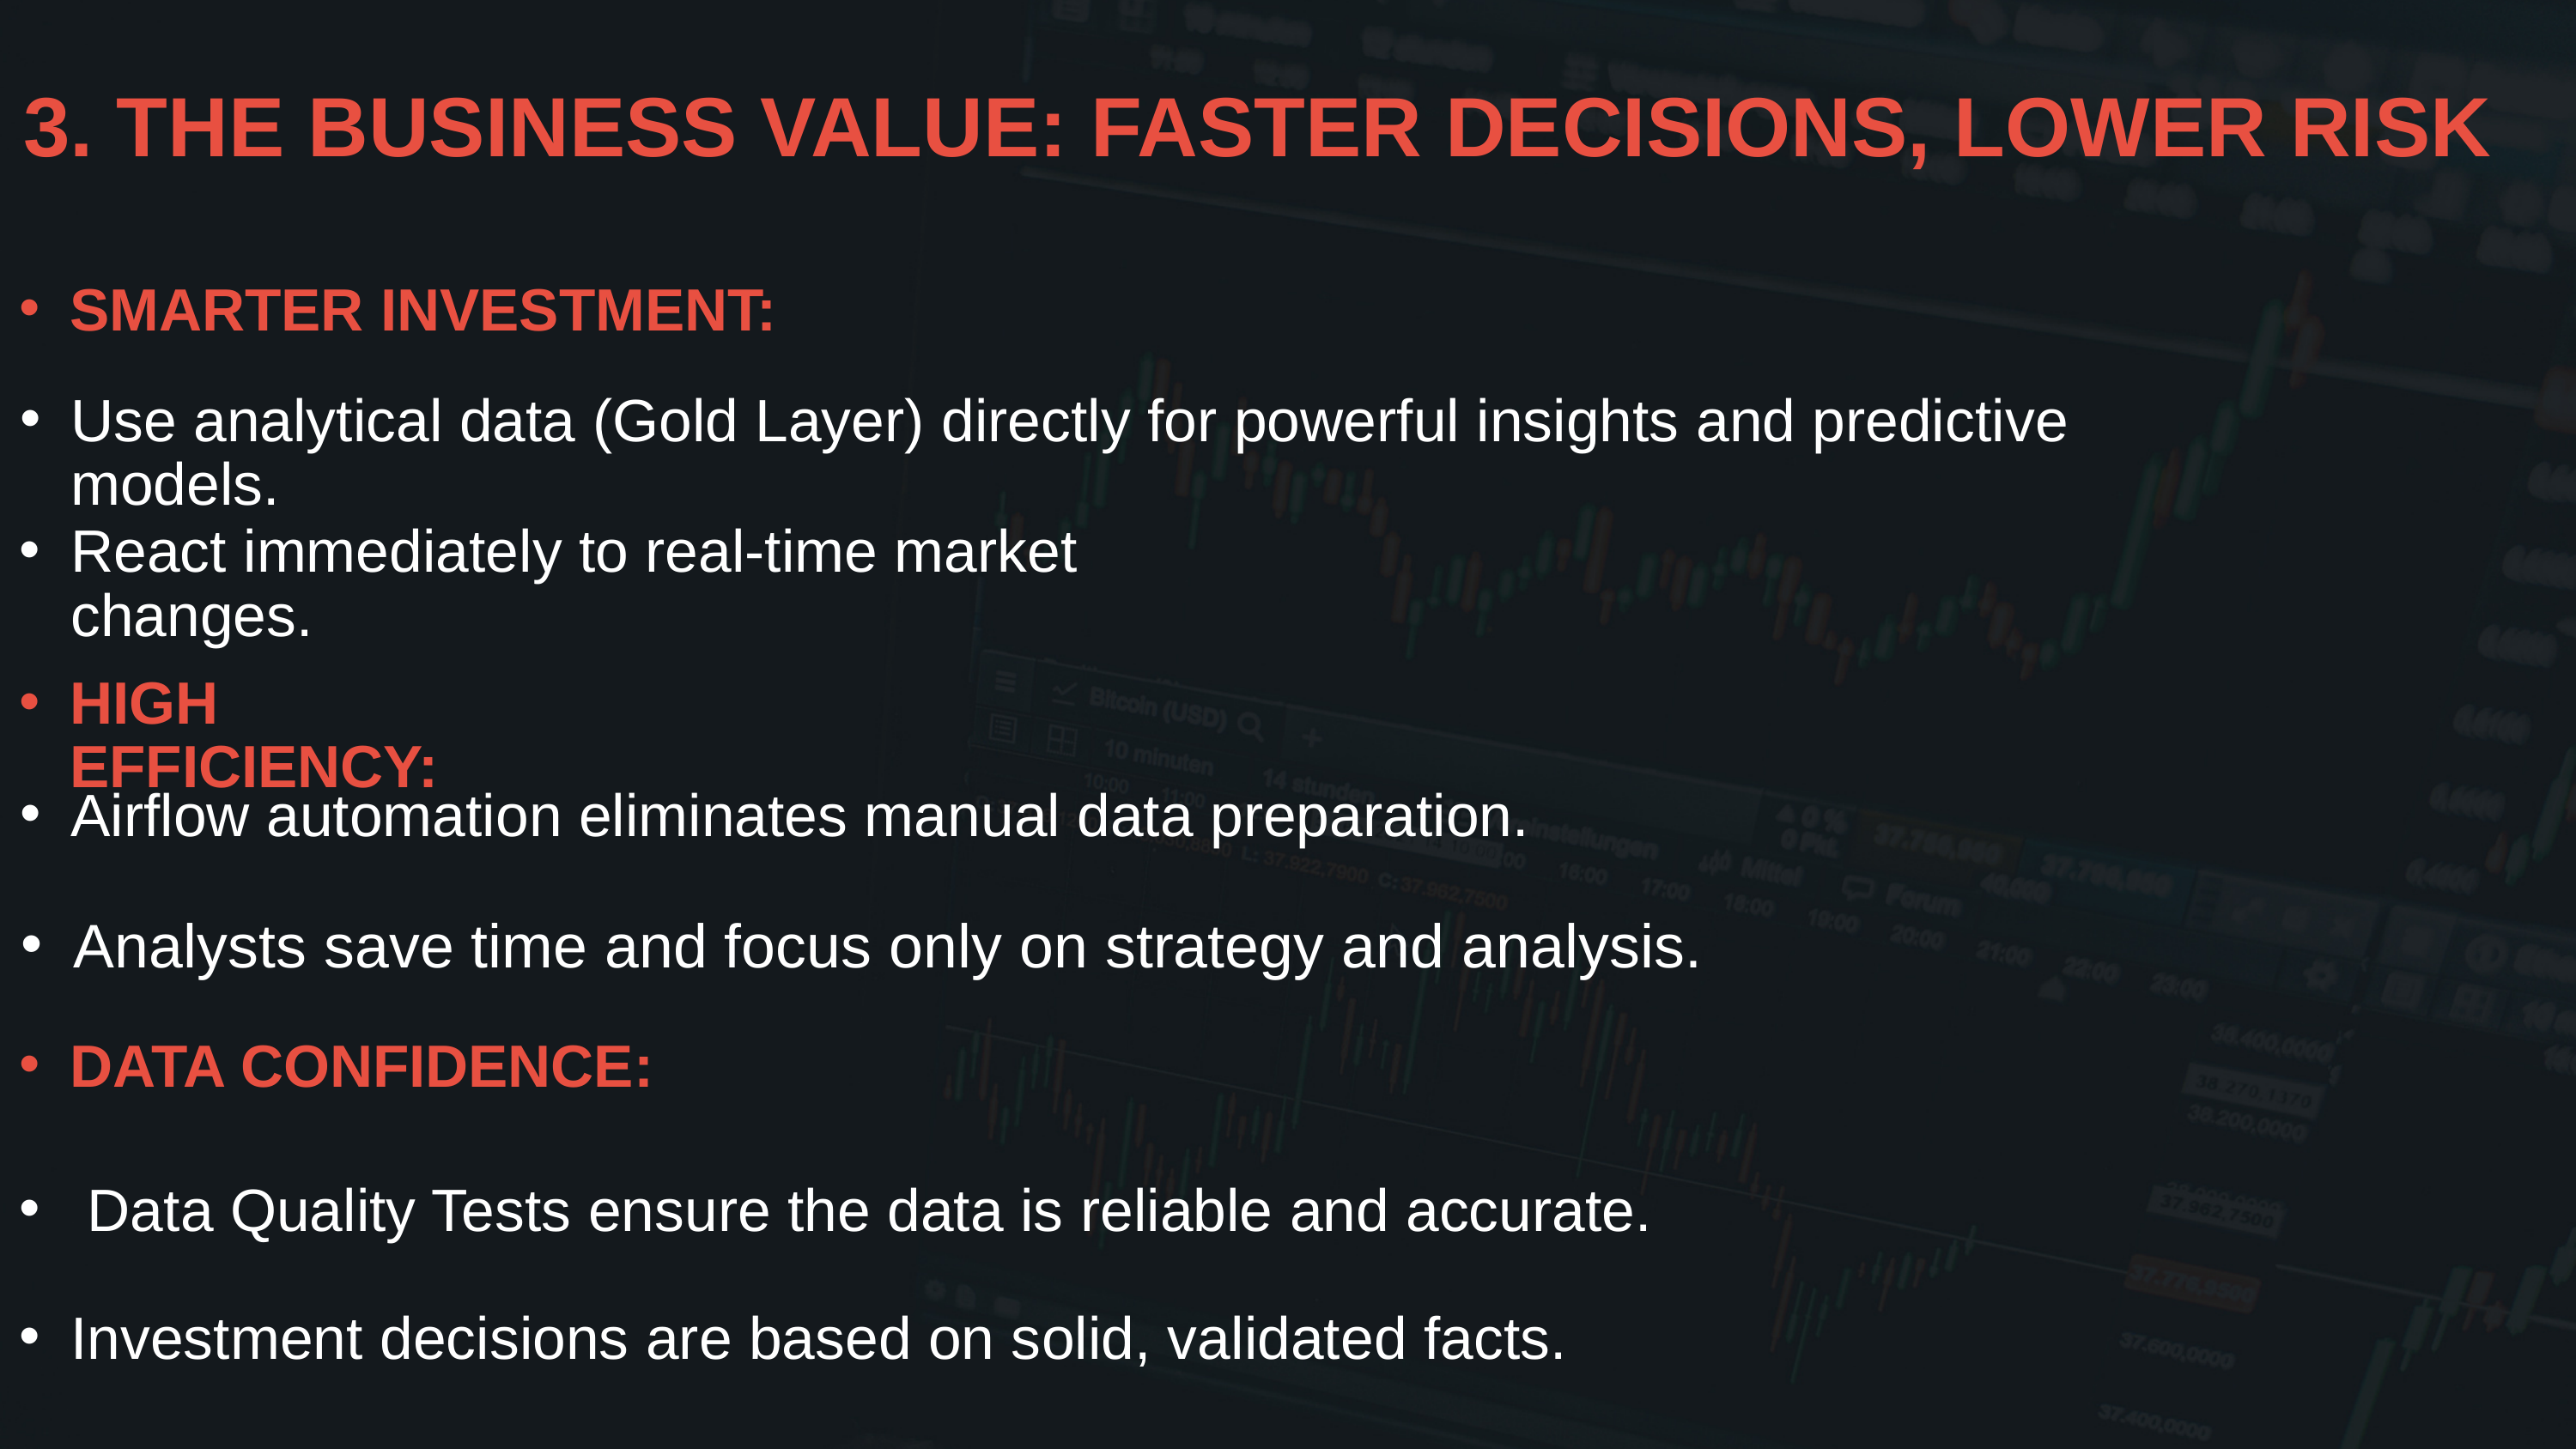

3. THE BUSINESS VALUE: FASTER DECISIONS, LOWER RISK
SMARTER INVESTMENT:
Use analytical data (Gold Layer) directly for powerful insights and predictive models.

React immediately to real-time market changes.

HIGH EFFICIENCY:

Airflow automation eliminates manual data preparation.

Analysts save time and focus only on strategy and analysis.

DATA CONFIDENCE:

 Data Quality Tests ensure the data is reliable and accurate.

Investment decisions are based on solid, validated facts.